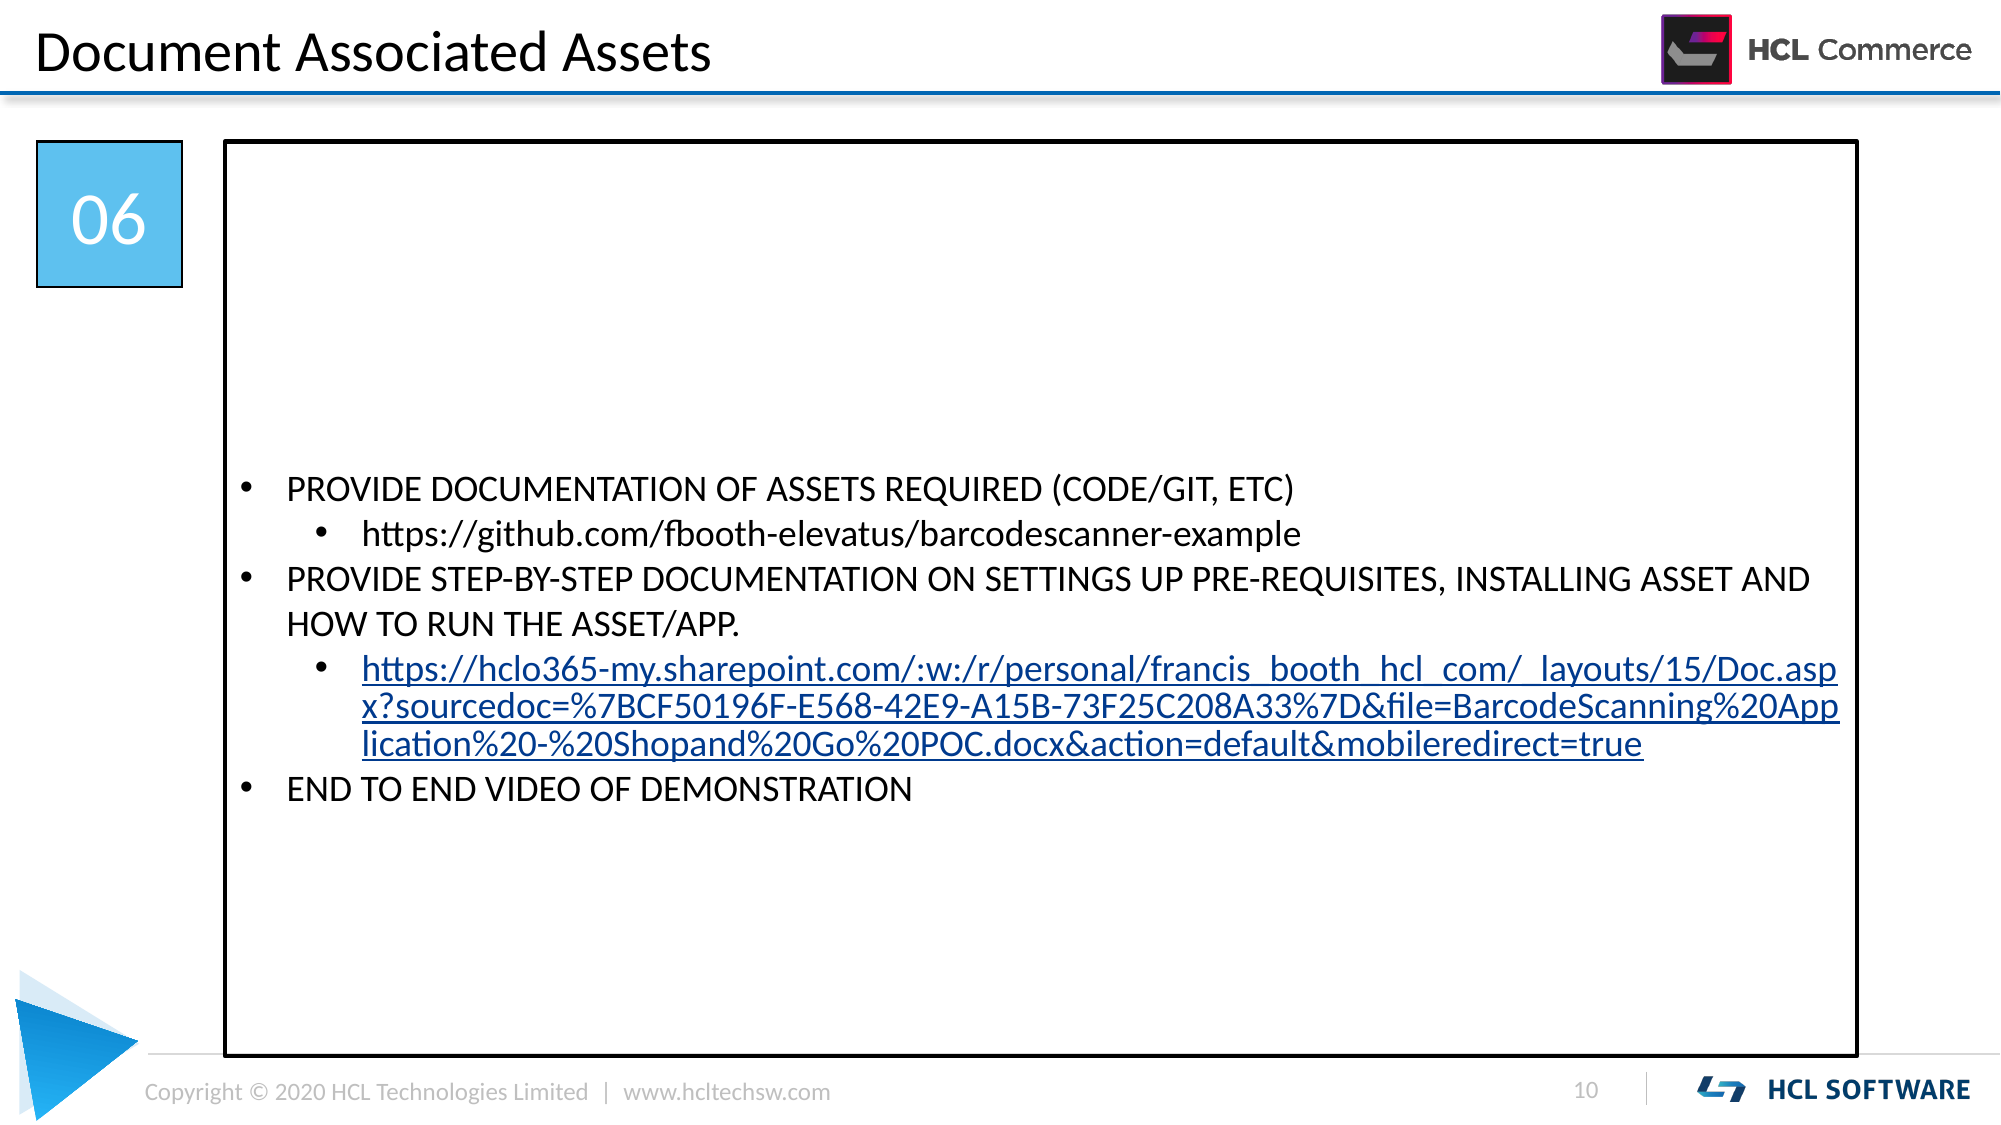

Document Associated Assets
06

PROVIDE DOCUMENTATION OF ASSETS REQUIRED (CODE/GIT, ETC)
https://github.com/fbooth-elevatus/barcodescanner-example
PROVIDE STEP-BY-STEP DOCUMENTATION ON SETTINGS UP PRE-REQUISITES, INSTALLING ASSET AND HOW TO RUN THE ASSET/APP.
https://hclo365-my.sharepoint.com/:w:/r/personal/francis_booth_hcl_com/_layouts/15/Doc.aspx?sourcedoc=%7BCF50196F-E568-42E9-A15B-73F25C208A33%7D&file=BarcodeScanning%20Application%20-%20Shopand%20Go%20POC.docx&action=default&mobileredirect=true
END TO END VIDEO OF DEMONSTRATION